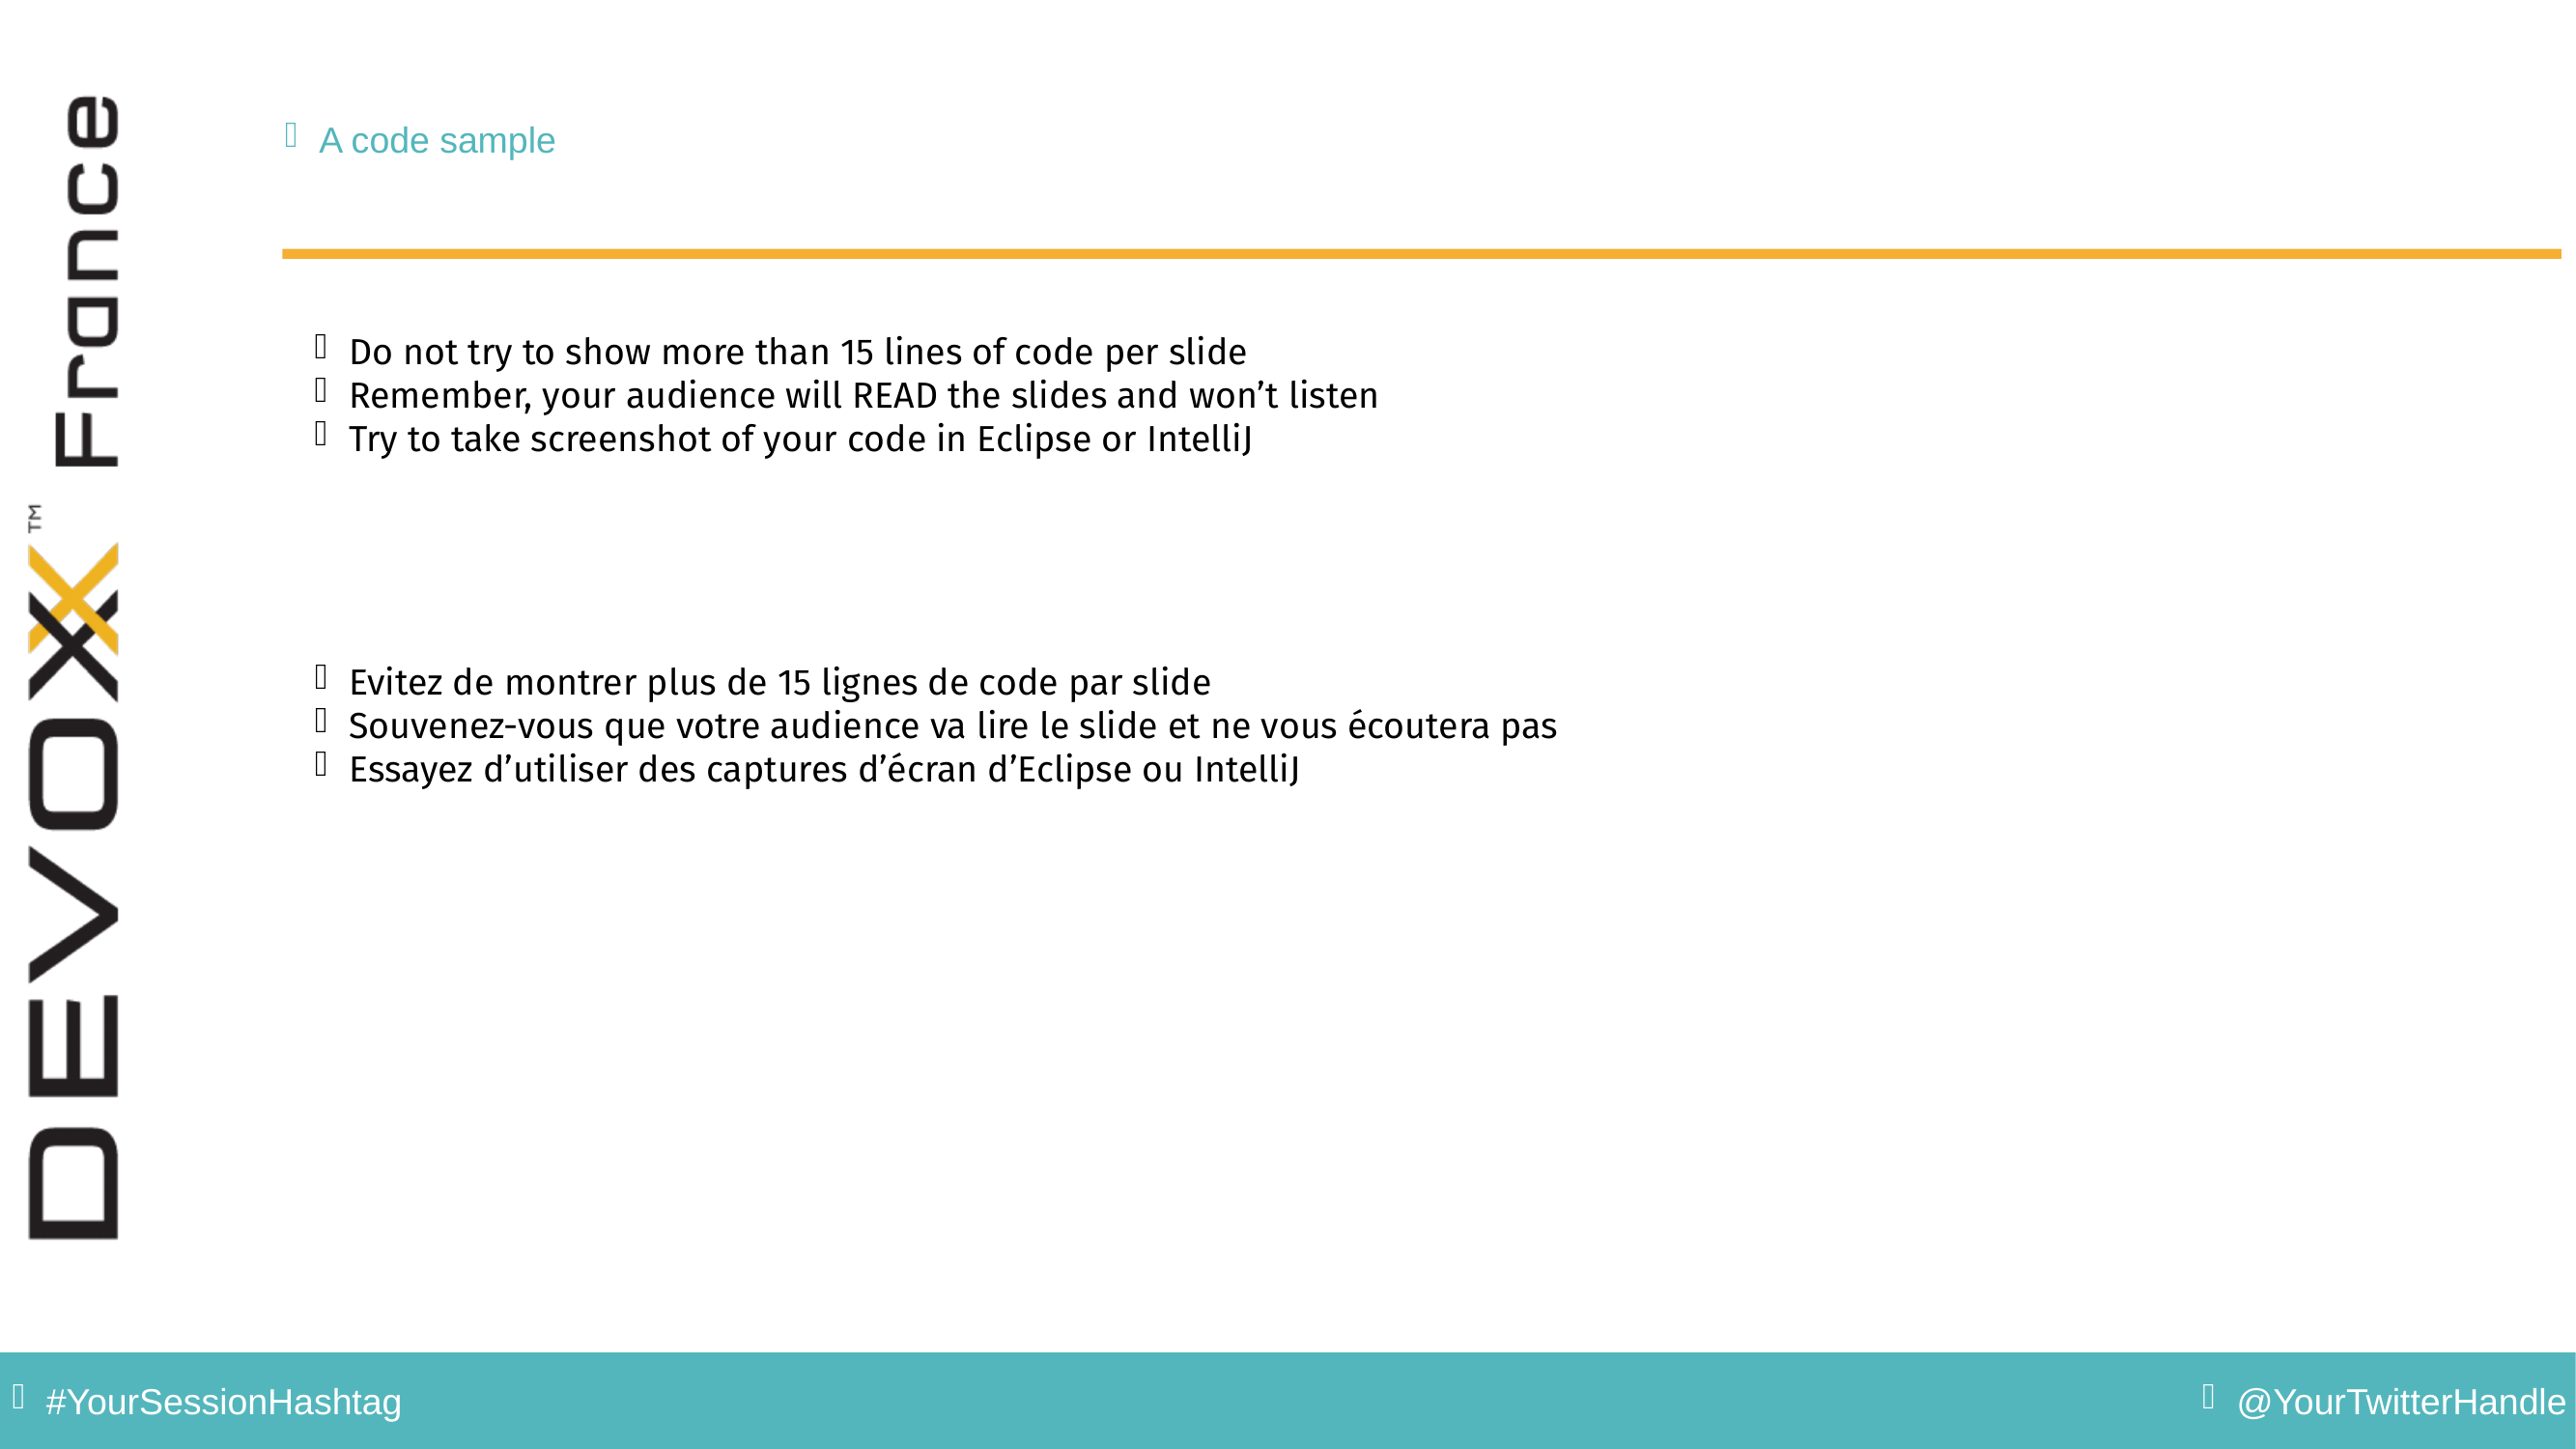

A code sample
Do not try to show more than 15 lines of code per slide
Remember, your audience will READ the slides and won’t listen
Try to take screenshot of your code in Eclipse or IntelliJ
Evitez de montrer plus de 15 lignes de code par slide
Souvenez-vous que votre audience va lire le slide et ne vous écoutera pas
Essayez d’utiliser des captures d’écran d’Eclipse ou IntelliJ